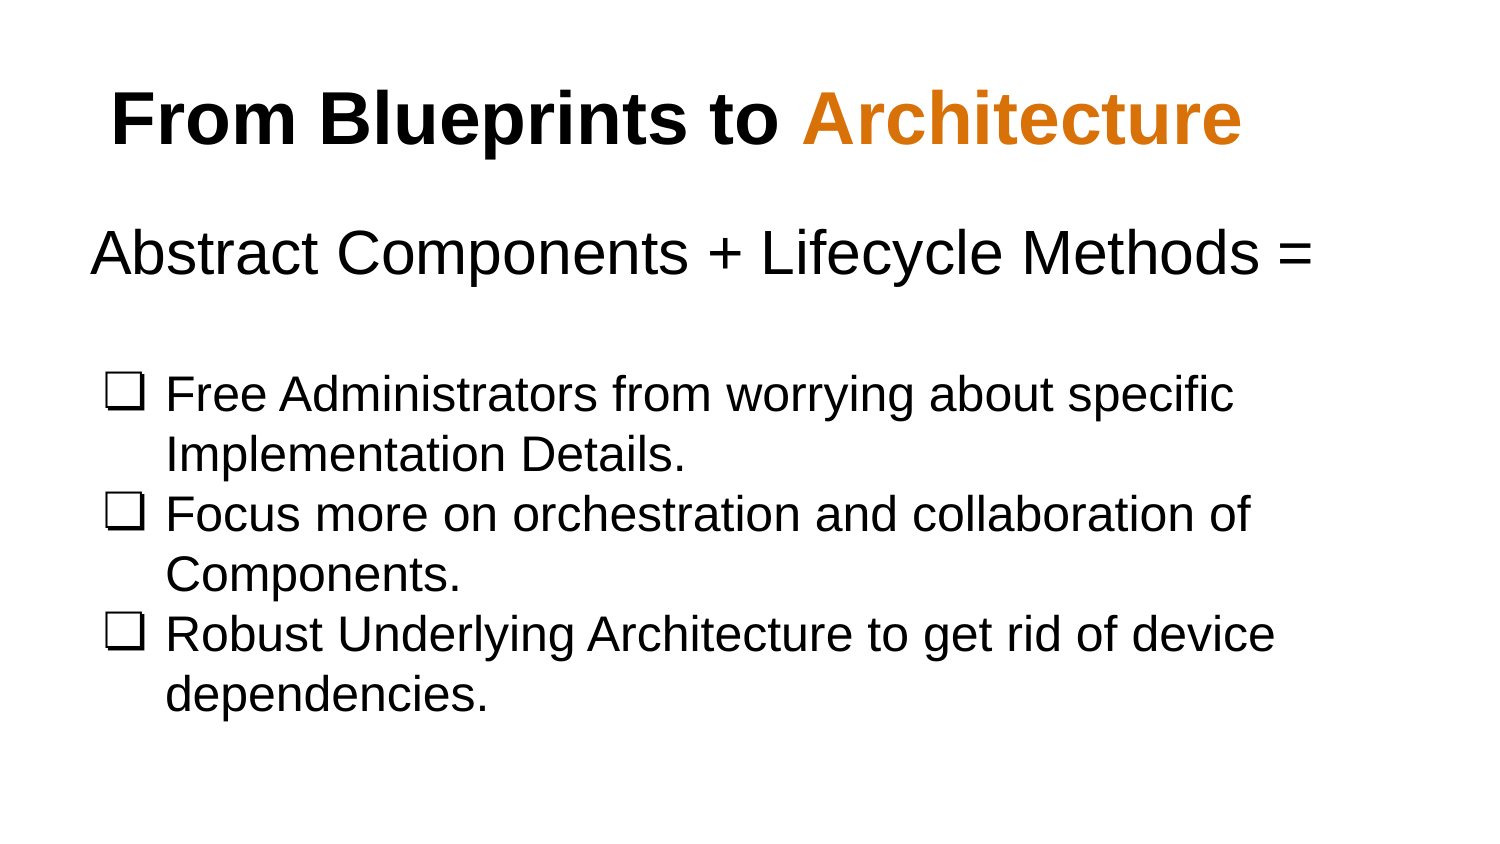

# From Blueprints to Architecture
Abstract Components + Lifecycle Methods =

Free Administrators from worrying about specific Implementation Details.
Focus more on orchestration and collaboration of Components.
Robust Underlying Architecture to get rid of device dependencies.